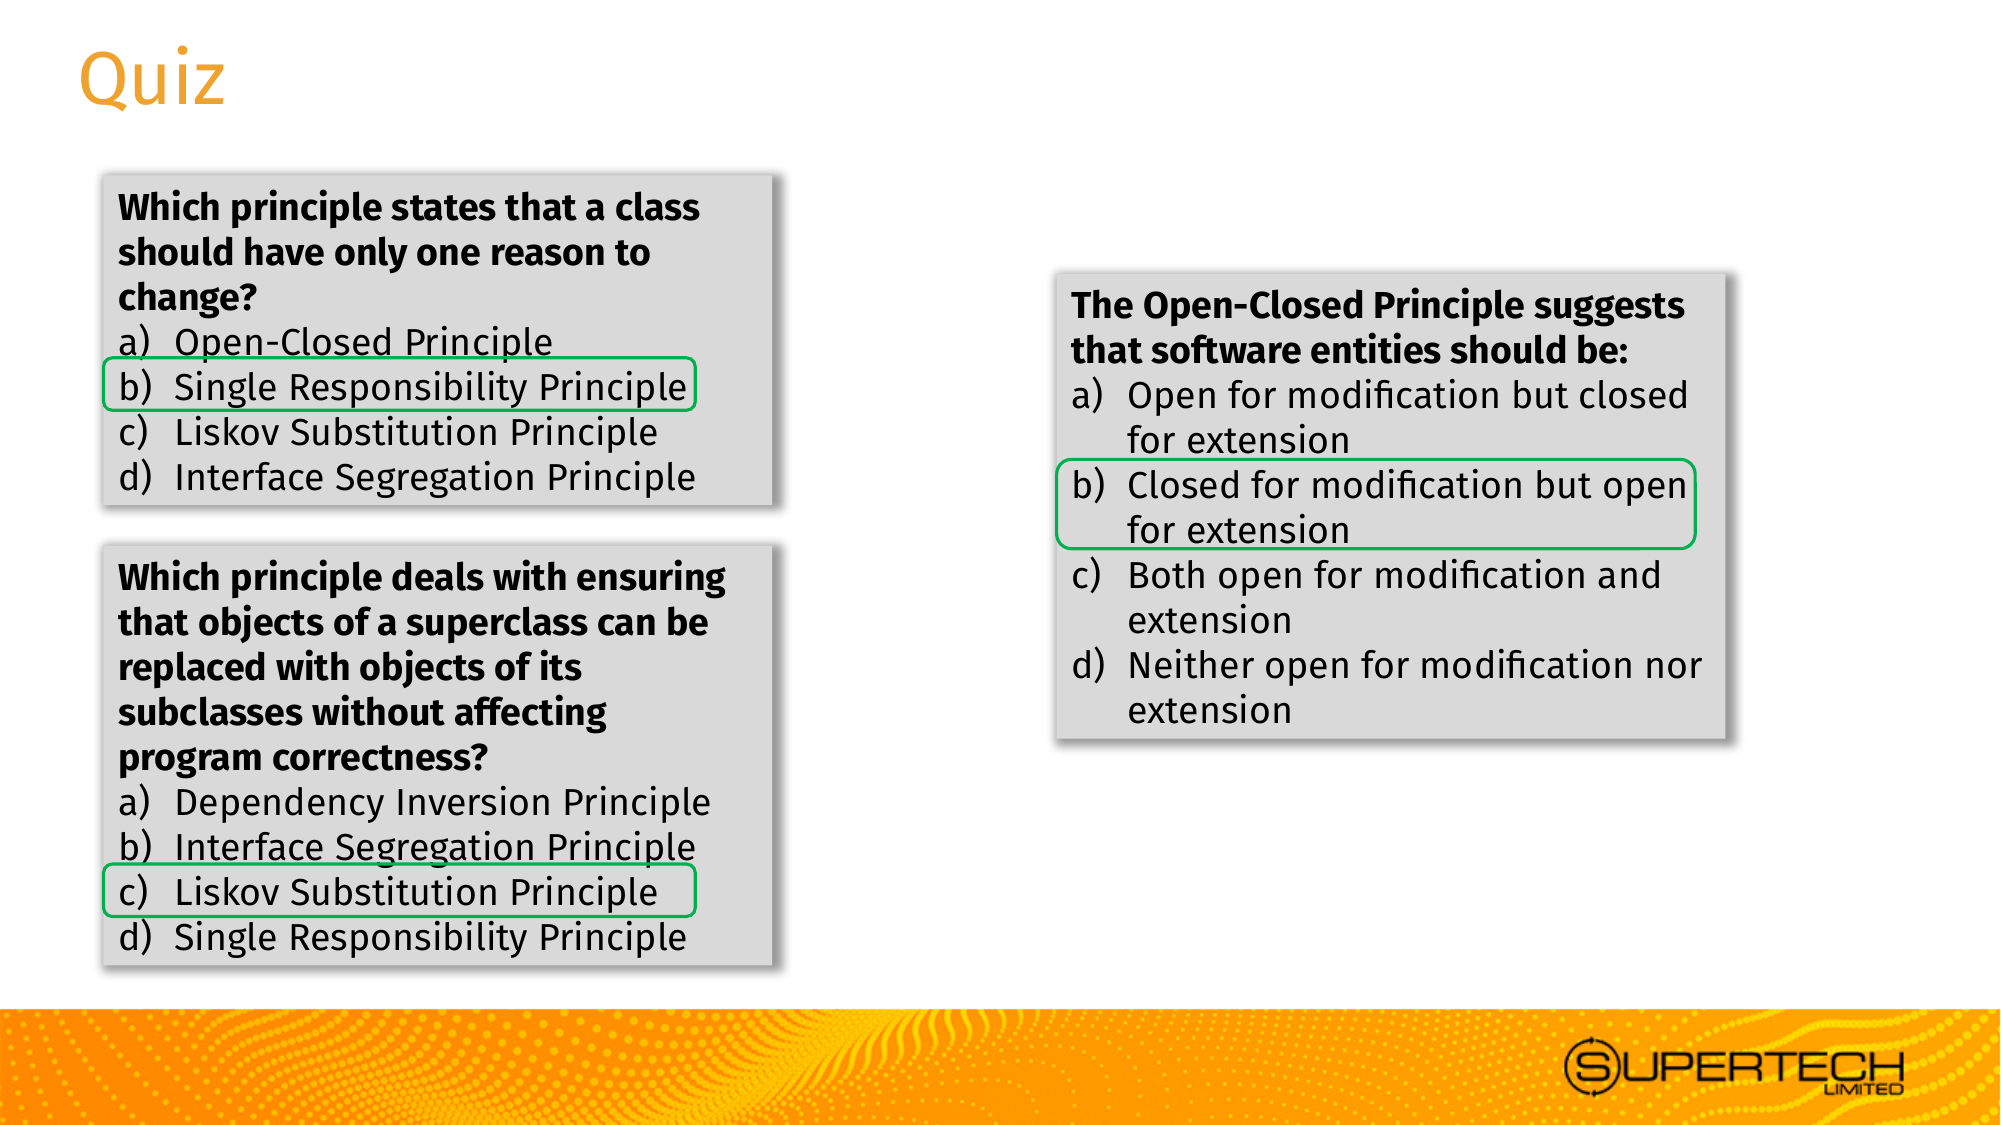

# Quiz
Which principle states that a class should have only one reason to change?
Open-Closed Principle
Single Responsibility Principle
Liskov Substitution Principle
Interface Segregation Principle
The Open-Closed Principle suggests that software entities should be:
Open for modification but closed for extension
Closed for modification but open for extension
Both open for modification and extension
Neither open for modification nor extension

Which principle deals with ensuring that objects of a superclass can be replaced with objects of its subclasses without affecting program correctness?
Dependency Inversion Principle
Interface Segregation Principle
Liskov Substitution Principle
Single Responsibility Principle